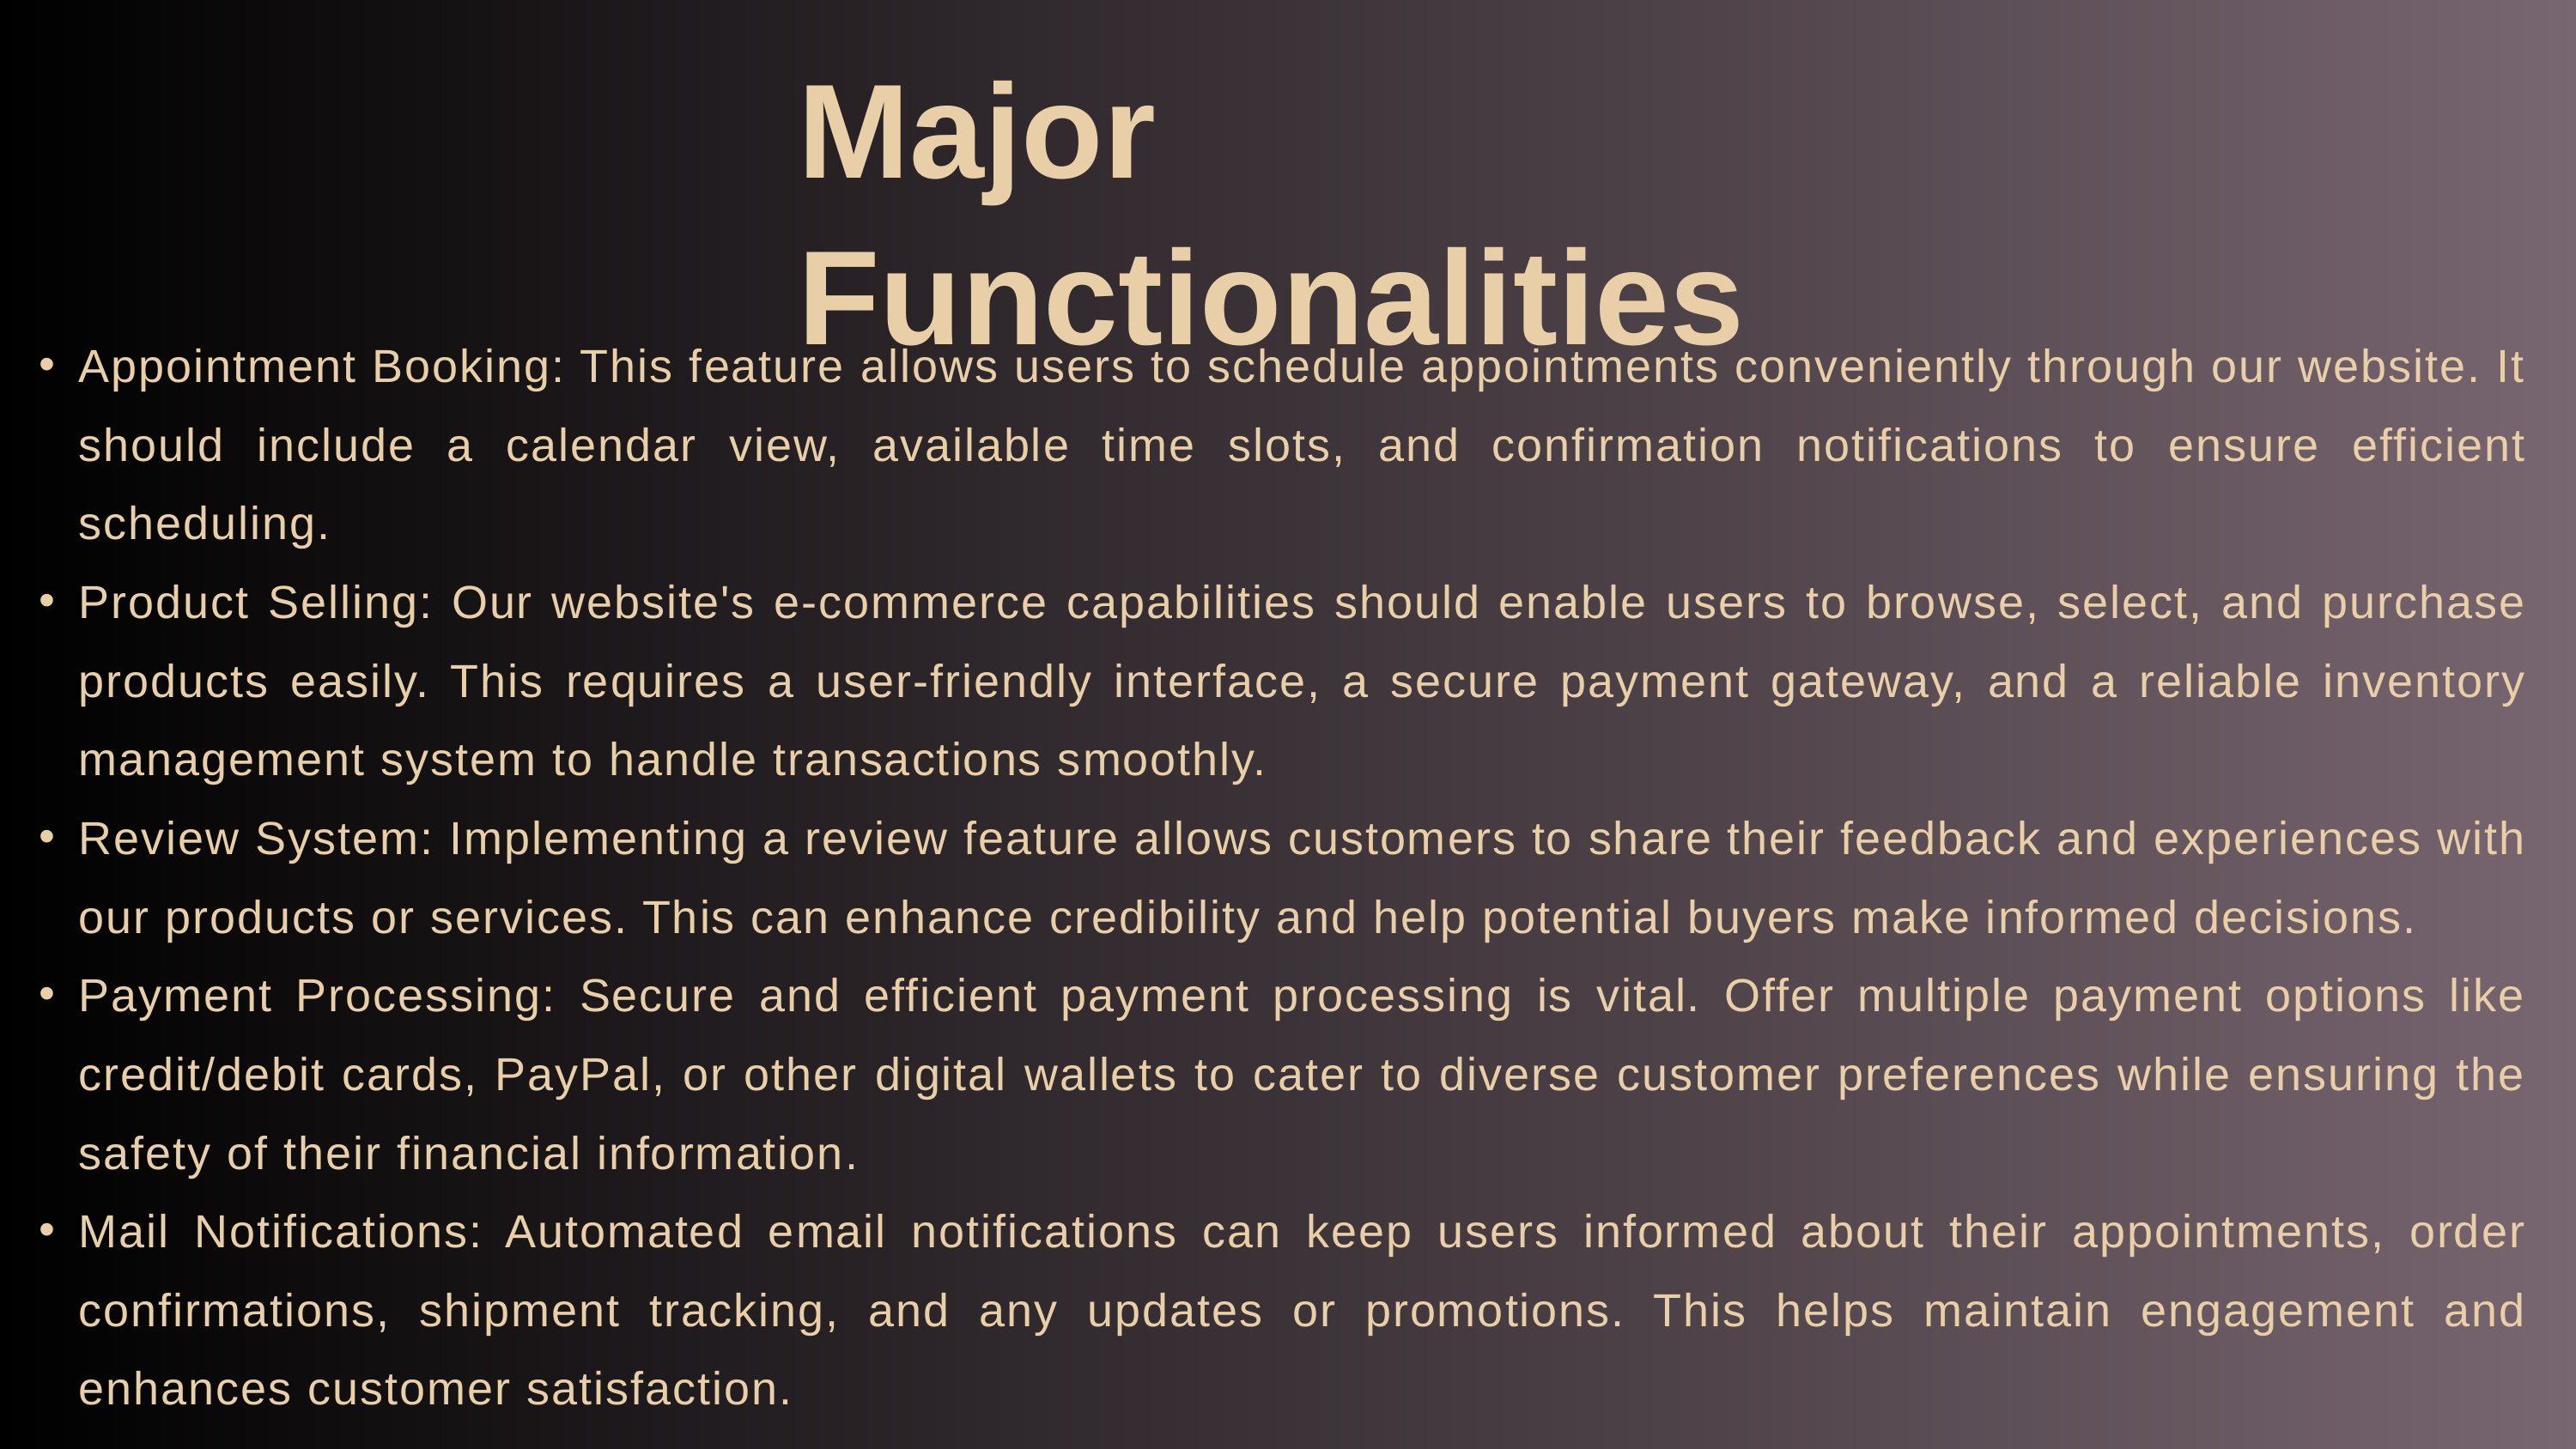

Major Functionalities

Appointment Booking: This feature allows users to schedule appointments conveniently through our website. It should include a calendar view, available time slots, and confirmation notifications to ensure efficient scheduling.
Product Selling: Our website's e-commerce capabilities should enable users to browse, select, and purchase products easily. This requires a user-friendly interface, a secure payment gateway, and a reliable inventory management system to handle transactions smoothly.
Review System: Implementing a review feature allows customers to share their feedback and experiences with our products or services. This can enhance credibility and help potential buyers make informed decisions.
Payment Processing: Secure and efficient payment processing is vital. Offer multiple payment options like credit/debit cards, PayPal, or other digital wallets to cater to diverse customer preferences while ensuring the safety of their financial information.
Mail Notifications: Automated email notifications can keep users informed about their appointments, order confirmations, shipment tracking, and any updates or promotions. This helps maintain engagement and enhances customer satisfaction.